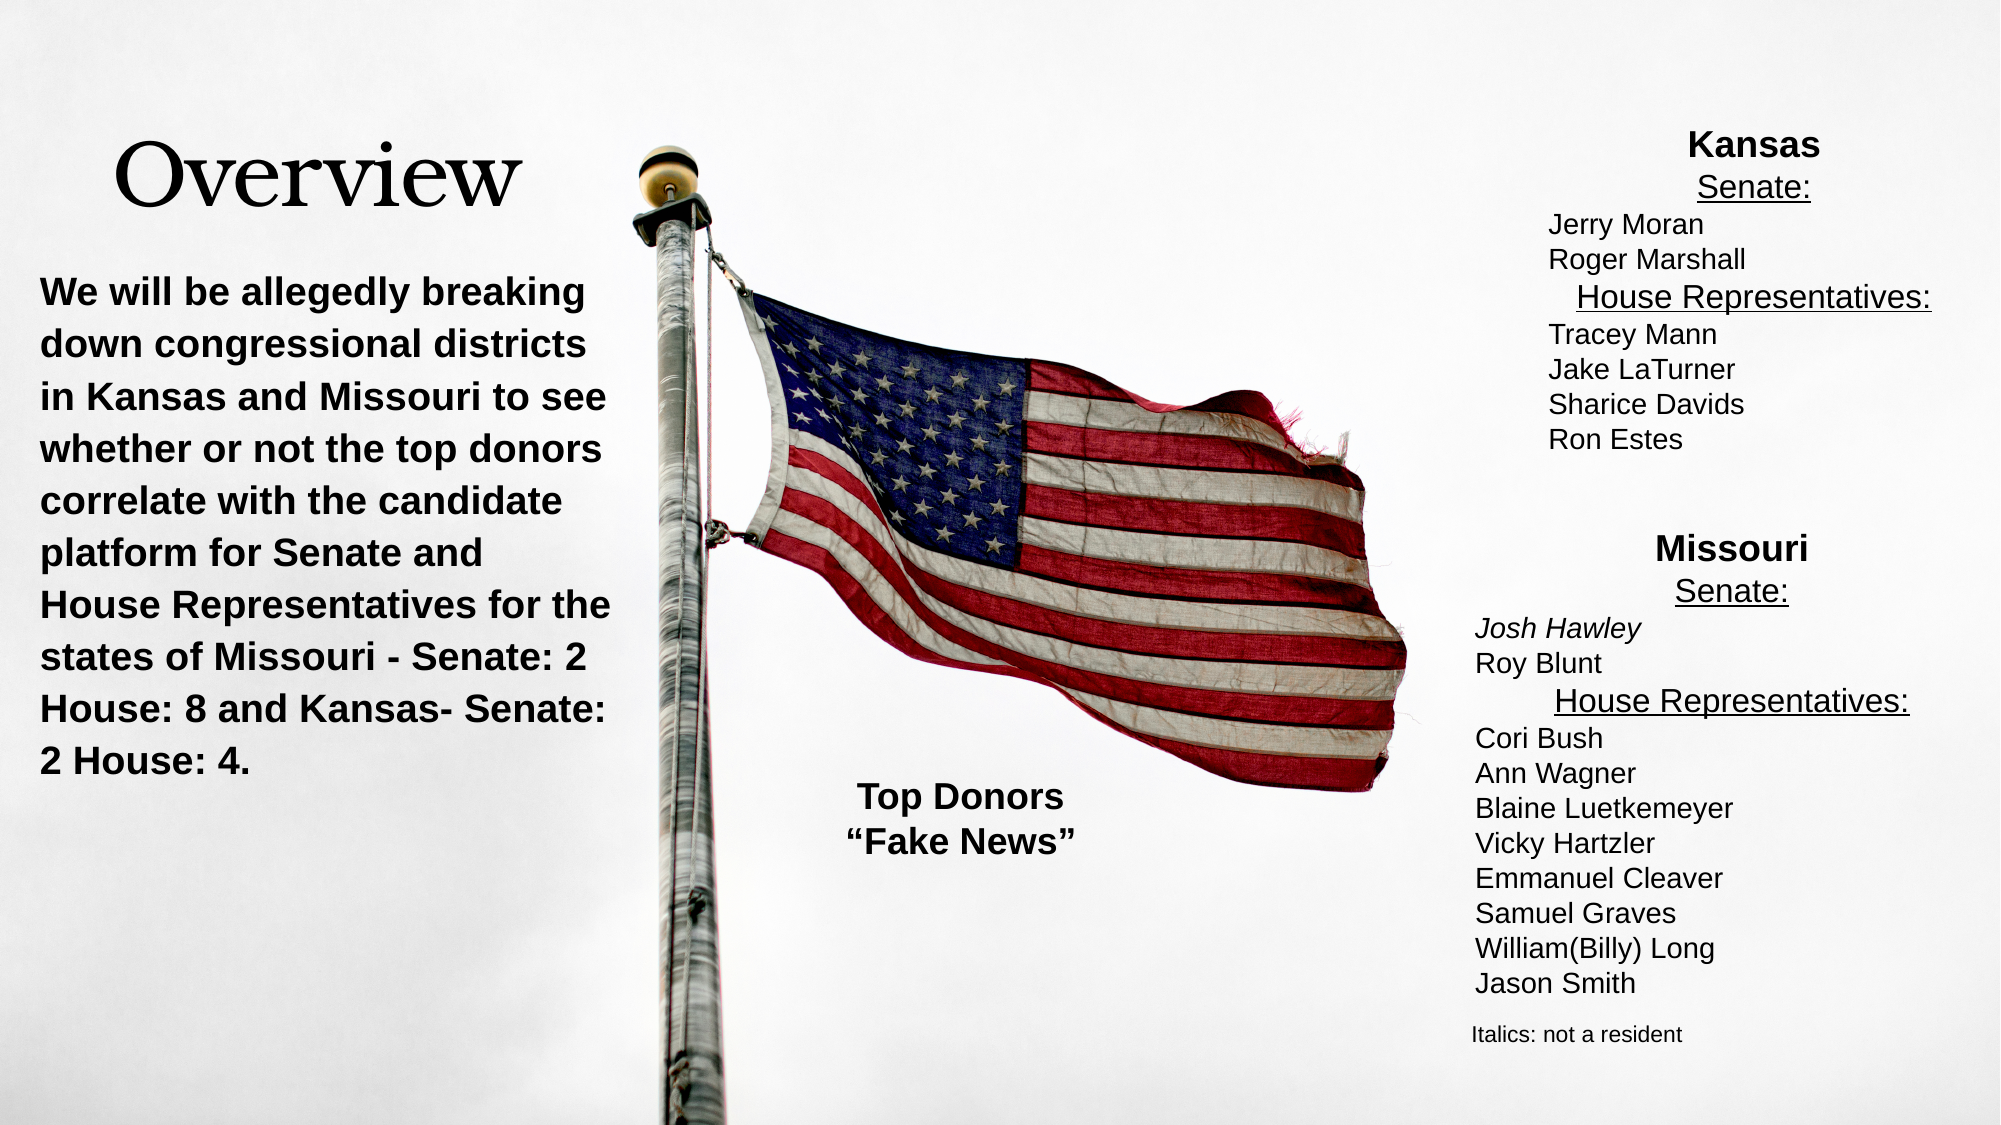

Kansas
Senate:
Jerry Moran
Roger Marshall
House Representatives:
Tracey Mann
Jake LaTurner
Sharice Davids
Ron Estes
# Overview
We will be allegedly breaking down congressional districts in Kansas and Missouri to see whether or not the top donors correlate with the candidate platform for Senate and House Representatives for the states of Missouri - Senate: 2 House: 8 and Kansas- Senate: 2 House: 4.

Missouri
Senate:
Josh Hawley
Roy Blunt
House Representatives:
Cori Bush
Ann Wagner
Blaine Luetkemeyer
Vicky Hartzler
Emmanuel Cleaver
Samuel Graves
William(Billy) Long
Jason Smith
Top Donors
“Fake News”
Italics: not a resident